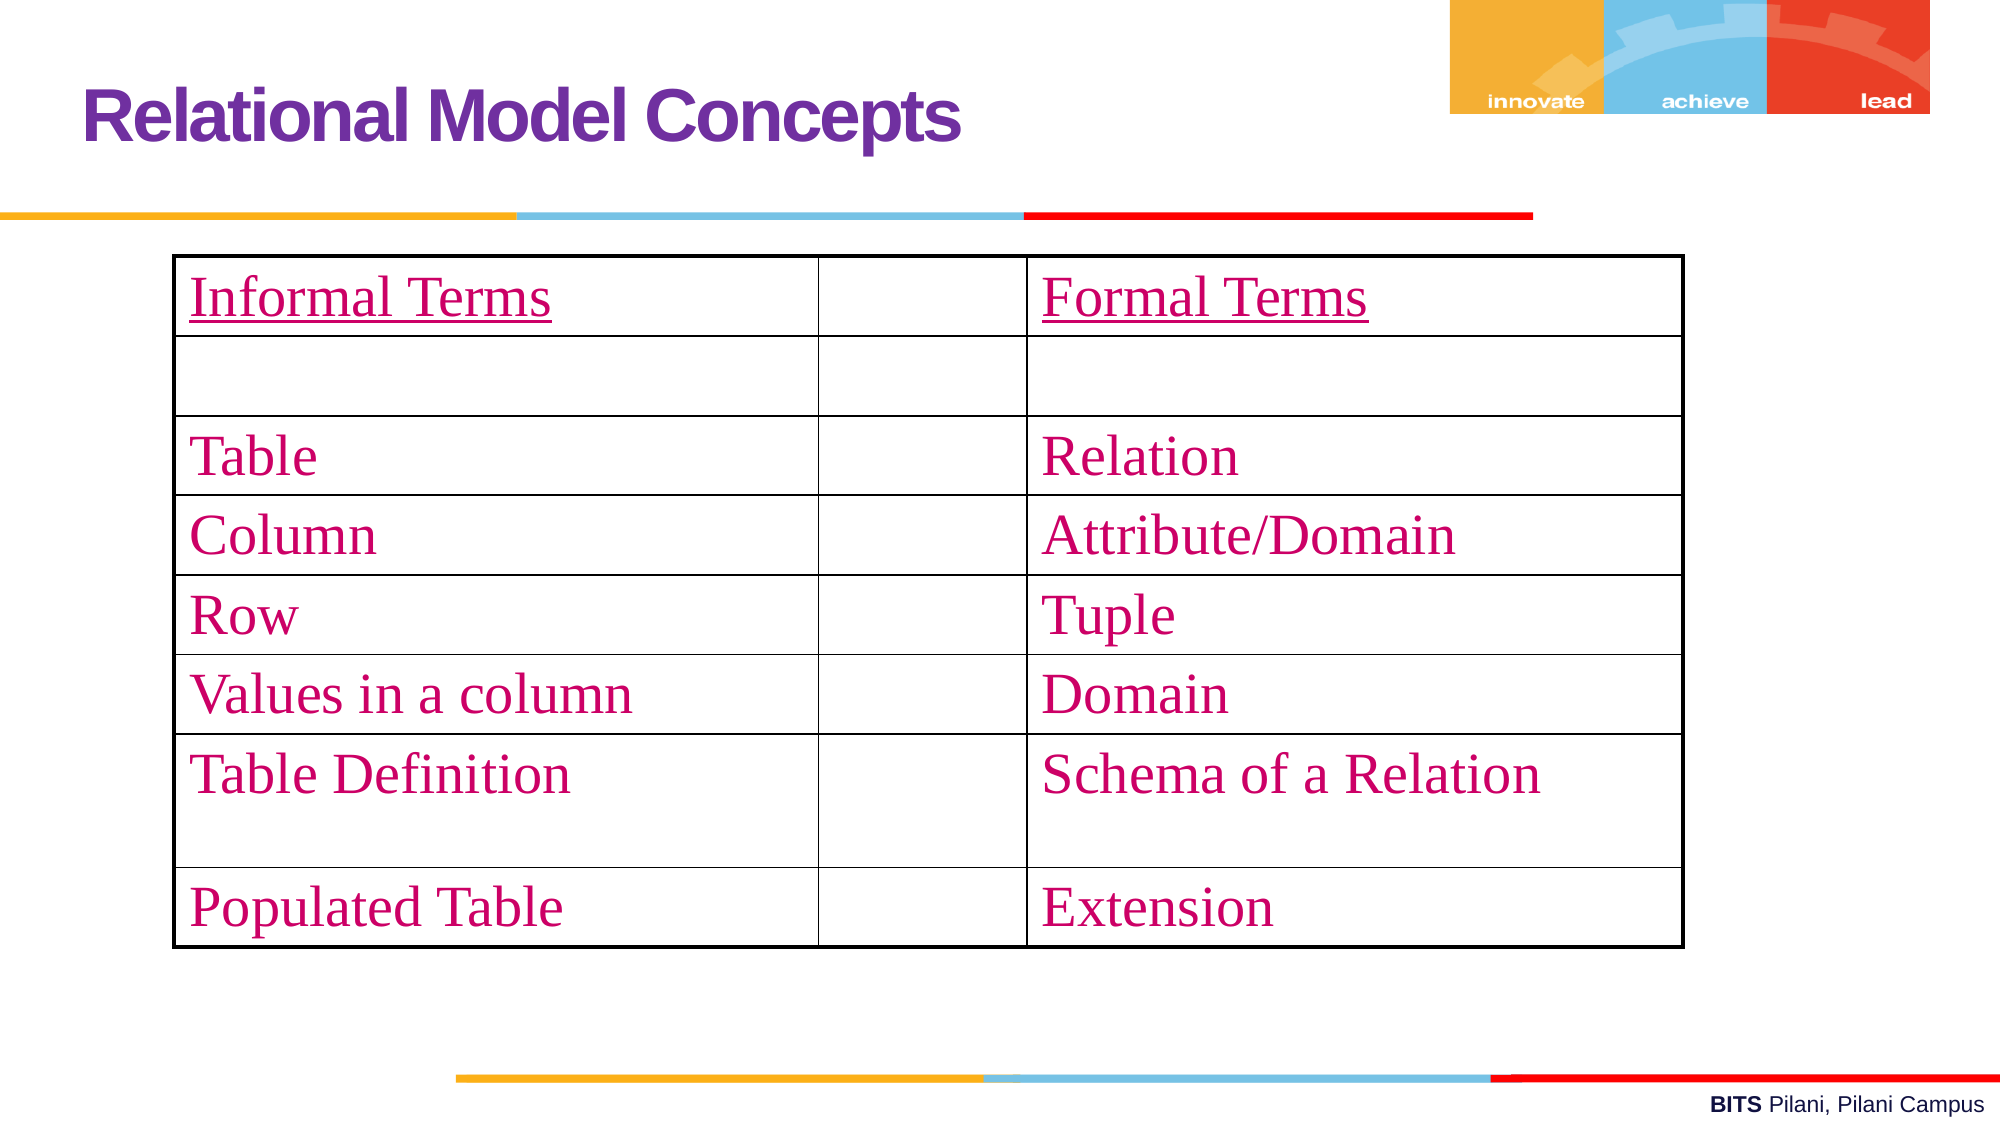

Relational Model Concepts
| Informal Terms |  | Formal Terms |
| --- | --- | --- |
|  |  |  |
| Table |  | Relation |
| Column |  | Attribute/Domain |
| Row |  | Tuple |
| Values in a column |  | Domain |
| Table Definition |  | Schema of a Relation |
| Populated Table |  | Extension |